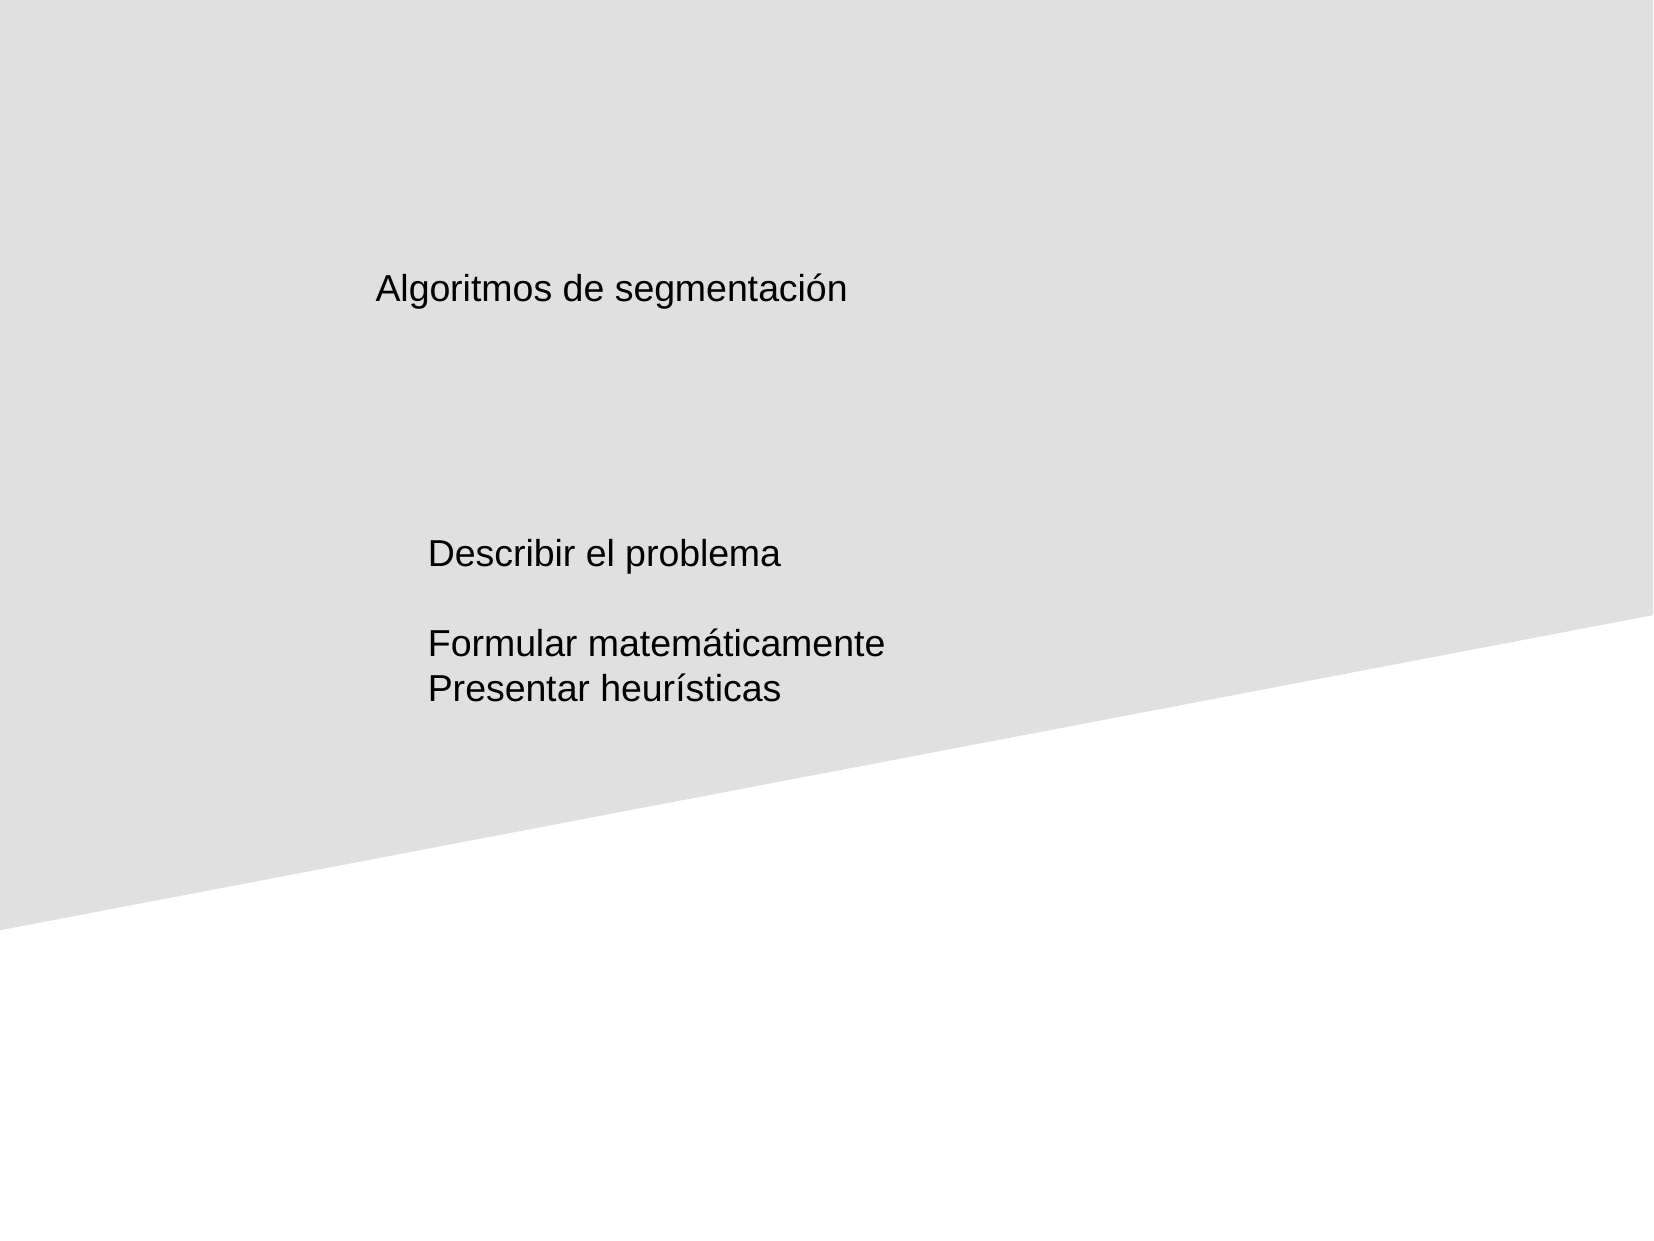

Algoritmos de segmentación
Describir el problema
Formular matemáticamente
Presentar heurísticas